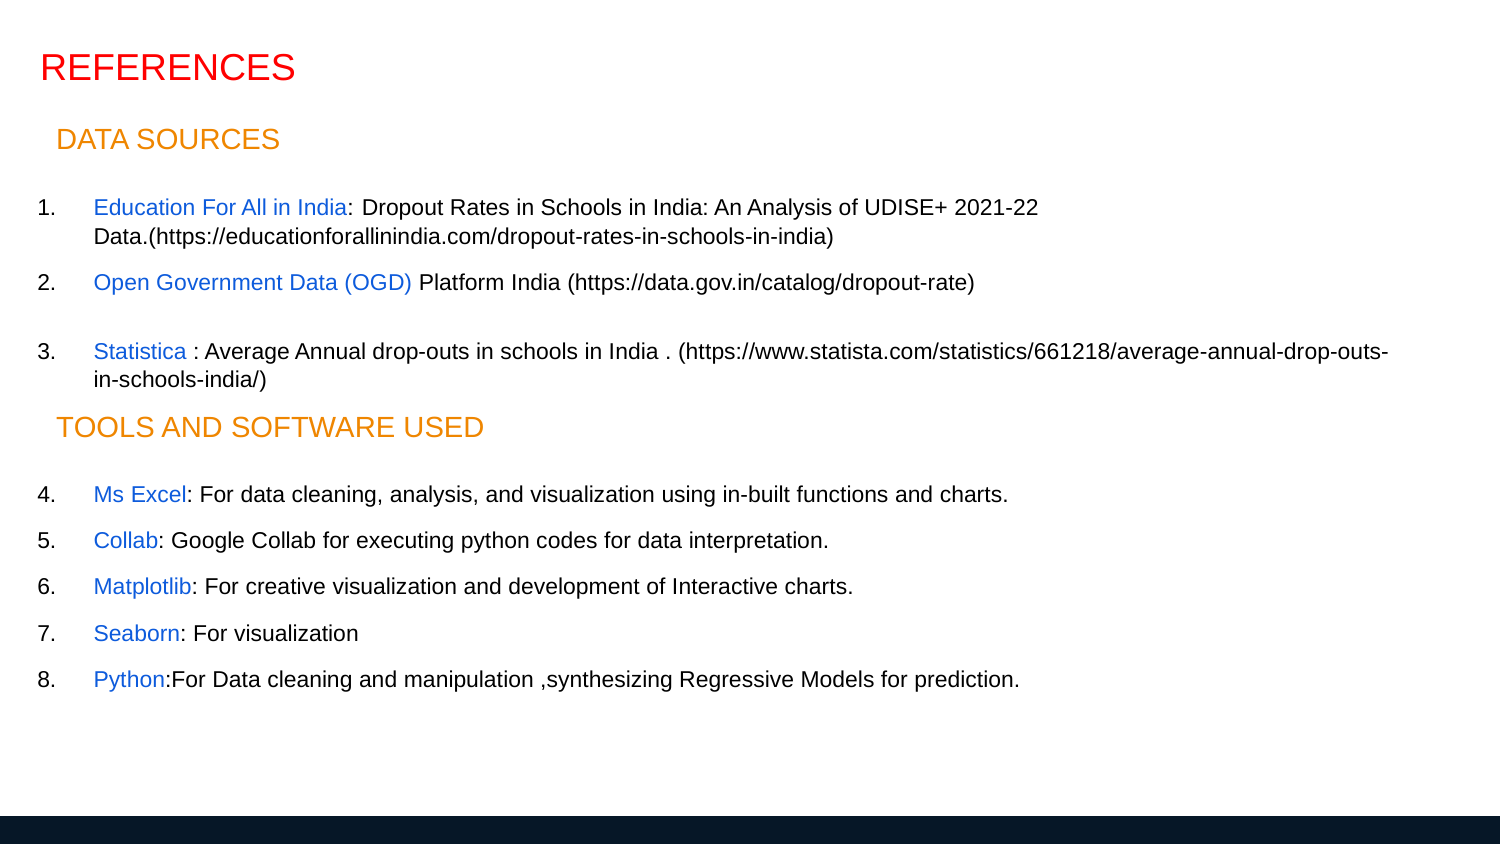

REFERENCES
DATA SOURCES

Education For All in India: Dropout Rates in Schools in India: An Analysis of UDISE+ 2021-22 Data.(https://educationforallinindia.com/dropout-rates-in-schools-in-india)
Open Government Data (OGD) Platform India (https://data.gov.in/catalog/dropout-rate)
Statistica : Average Annual drop-outs in schools in India . (https://www.statista.com/statistics/661218/average-annual-drop-outs-in-schools-india/)
TOOLS AND SOFTWARE USED

Ms Excel: For data cleaning, analysis, and visualization using in-built functions and charts.
Collab: Google Collab for executing python codes for data interpretation.
Matplotlib: For creative visualization and development of Interactive charts.
Seaborn: For visualization
Python:For Data cleaning and manipulation ,synthesizing Regressive Models for prediction.